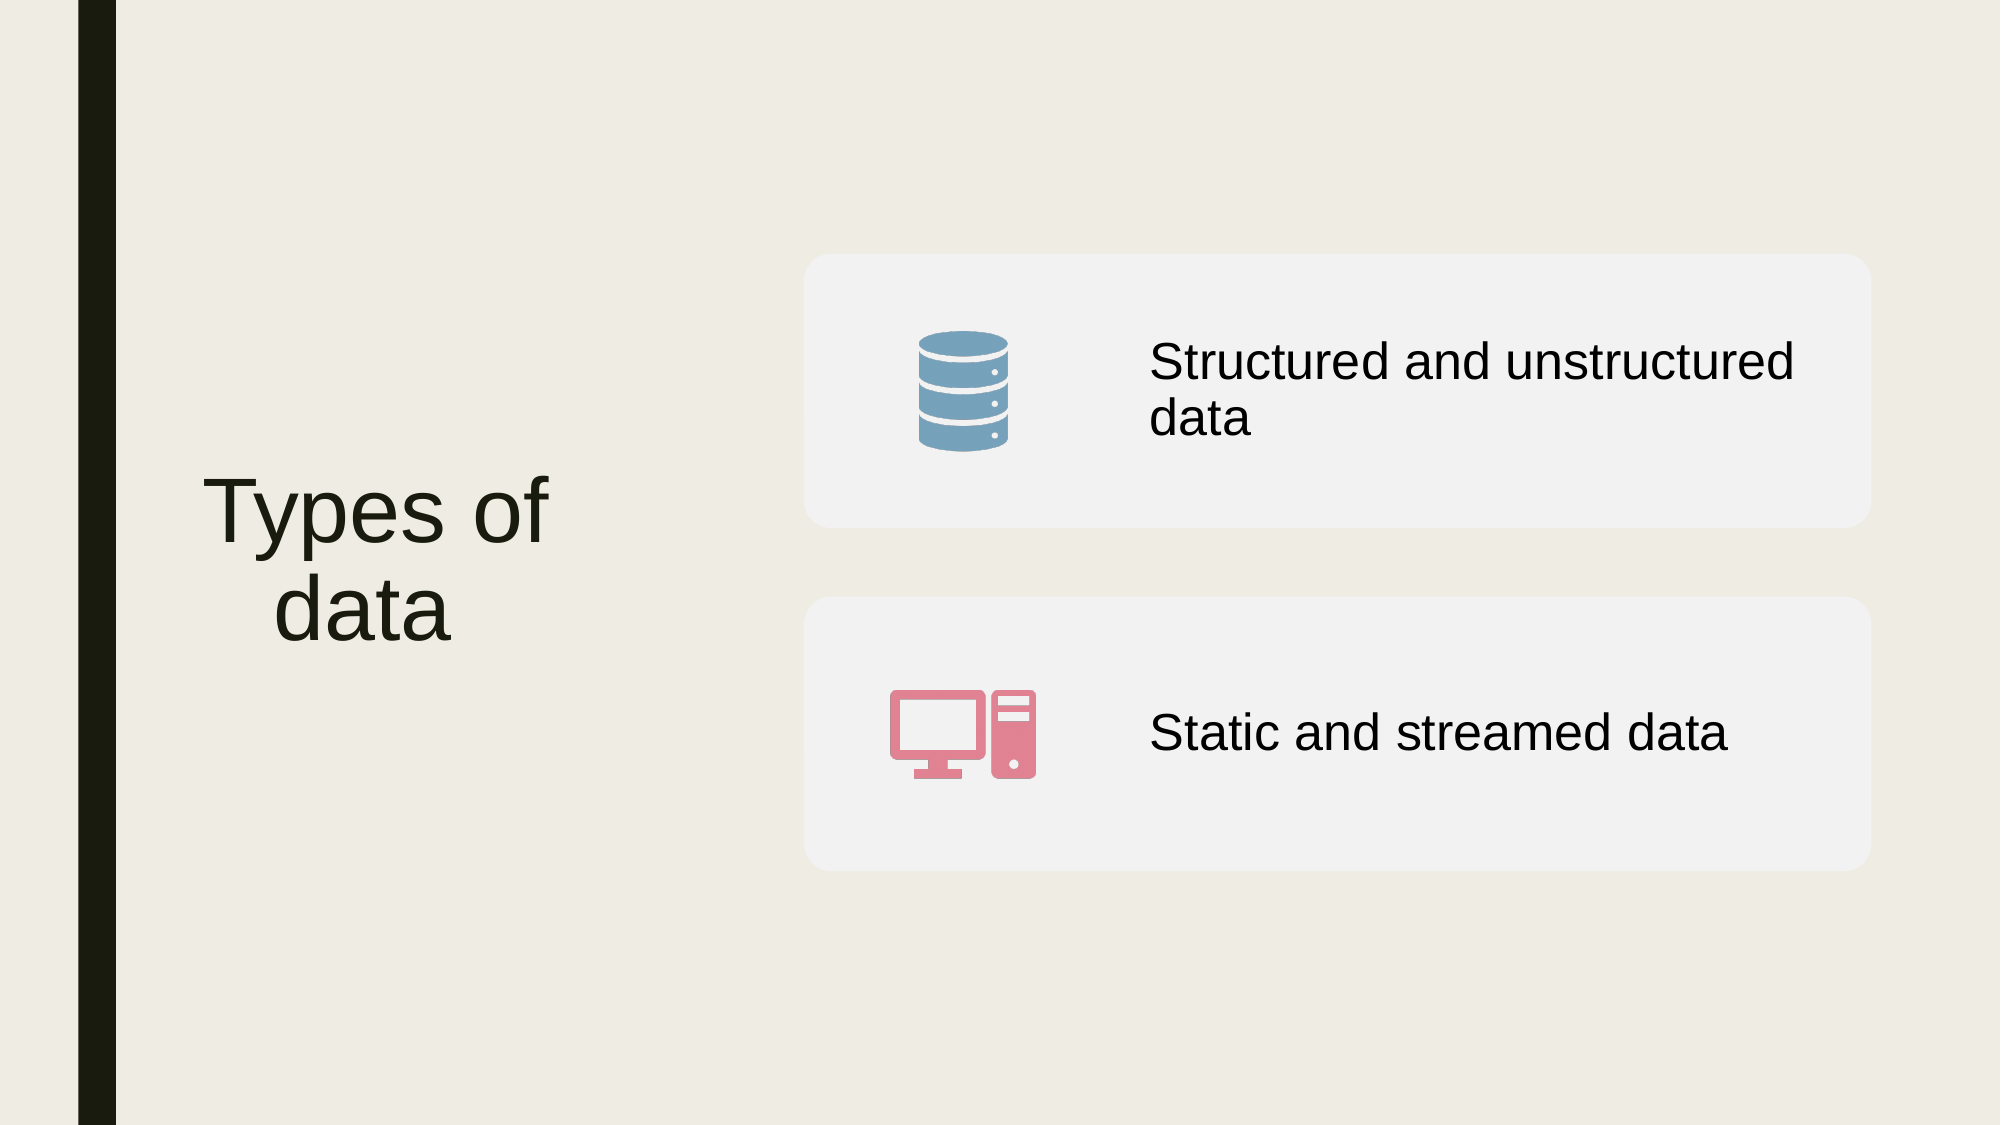

# Types of data
Structured and unstructured data
Static and streamed data